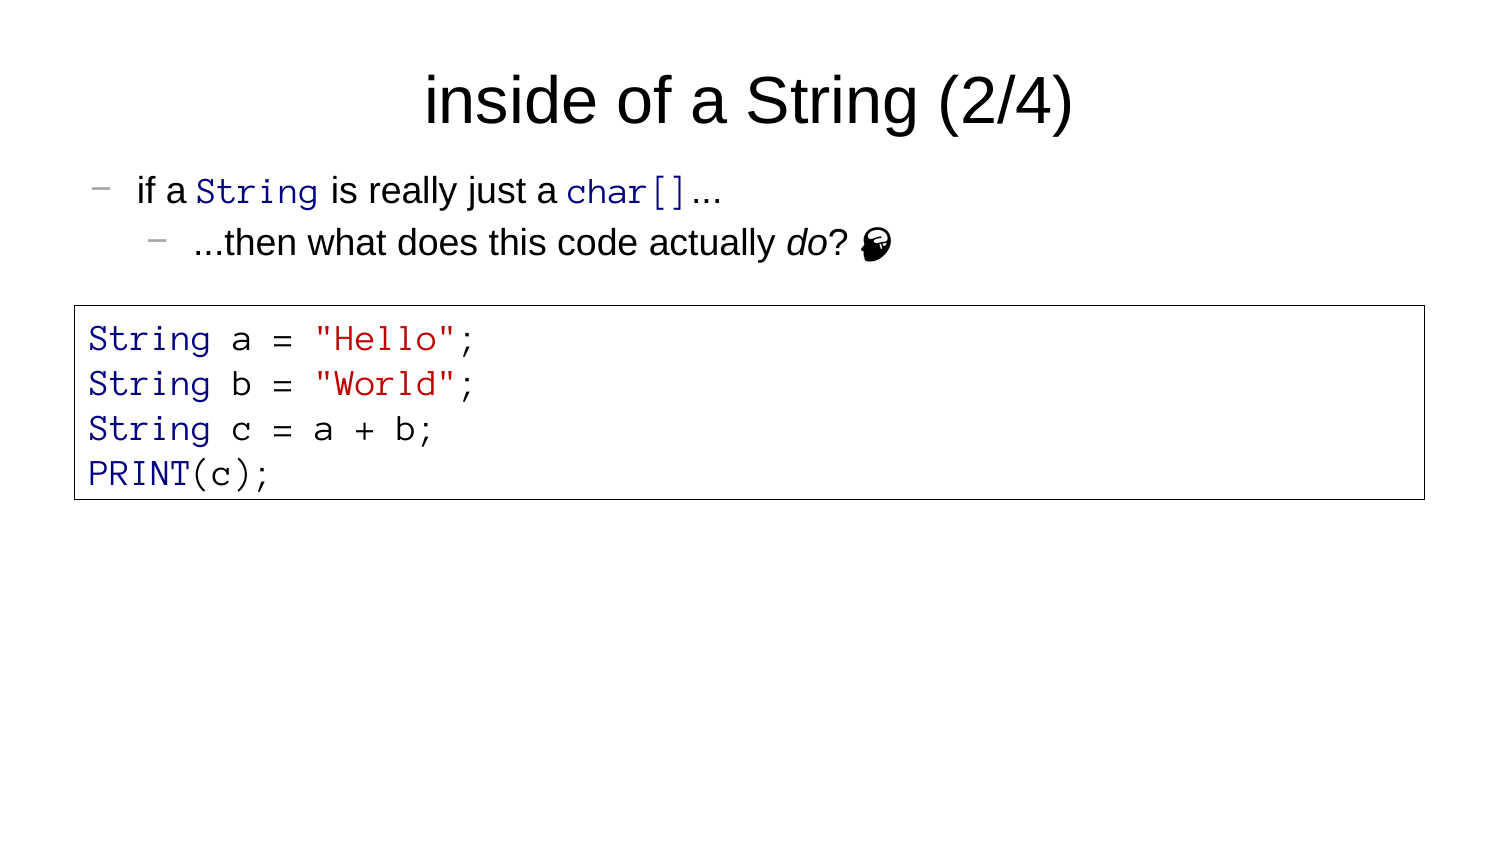

# inside of a String (2/4)
if a String is really just a char[]...
...then what does this code actually do? 🧠

String a = "Hello";
String b = "World";
String c = a + b;
PRINT(c);